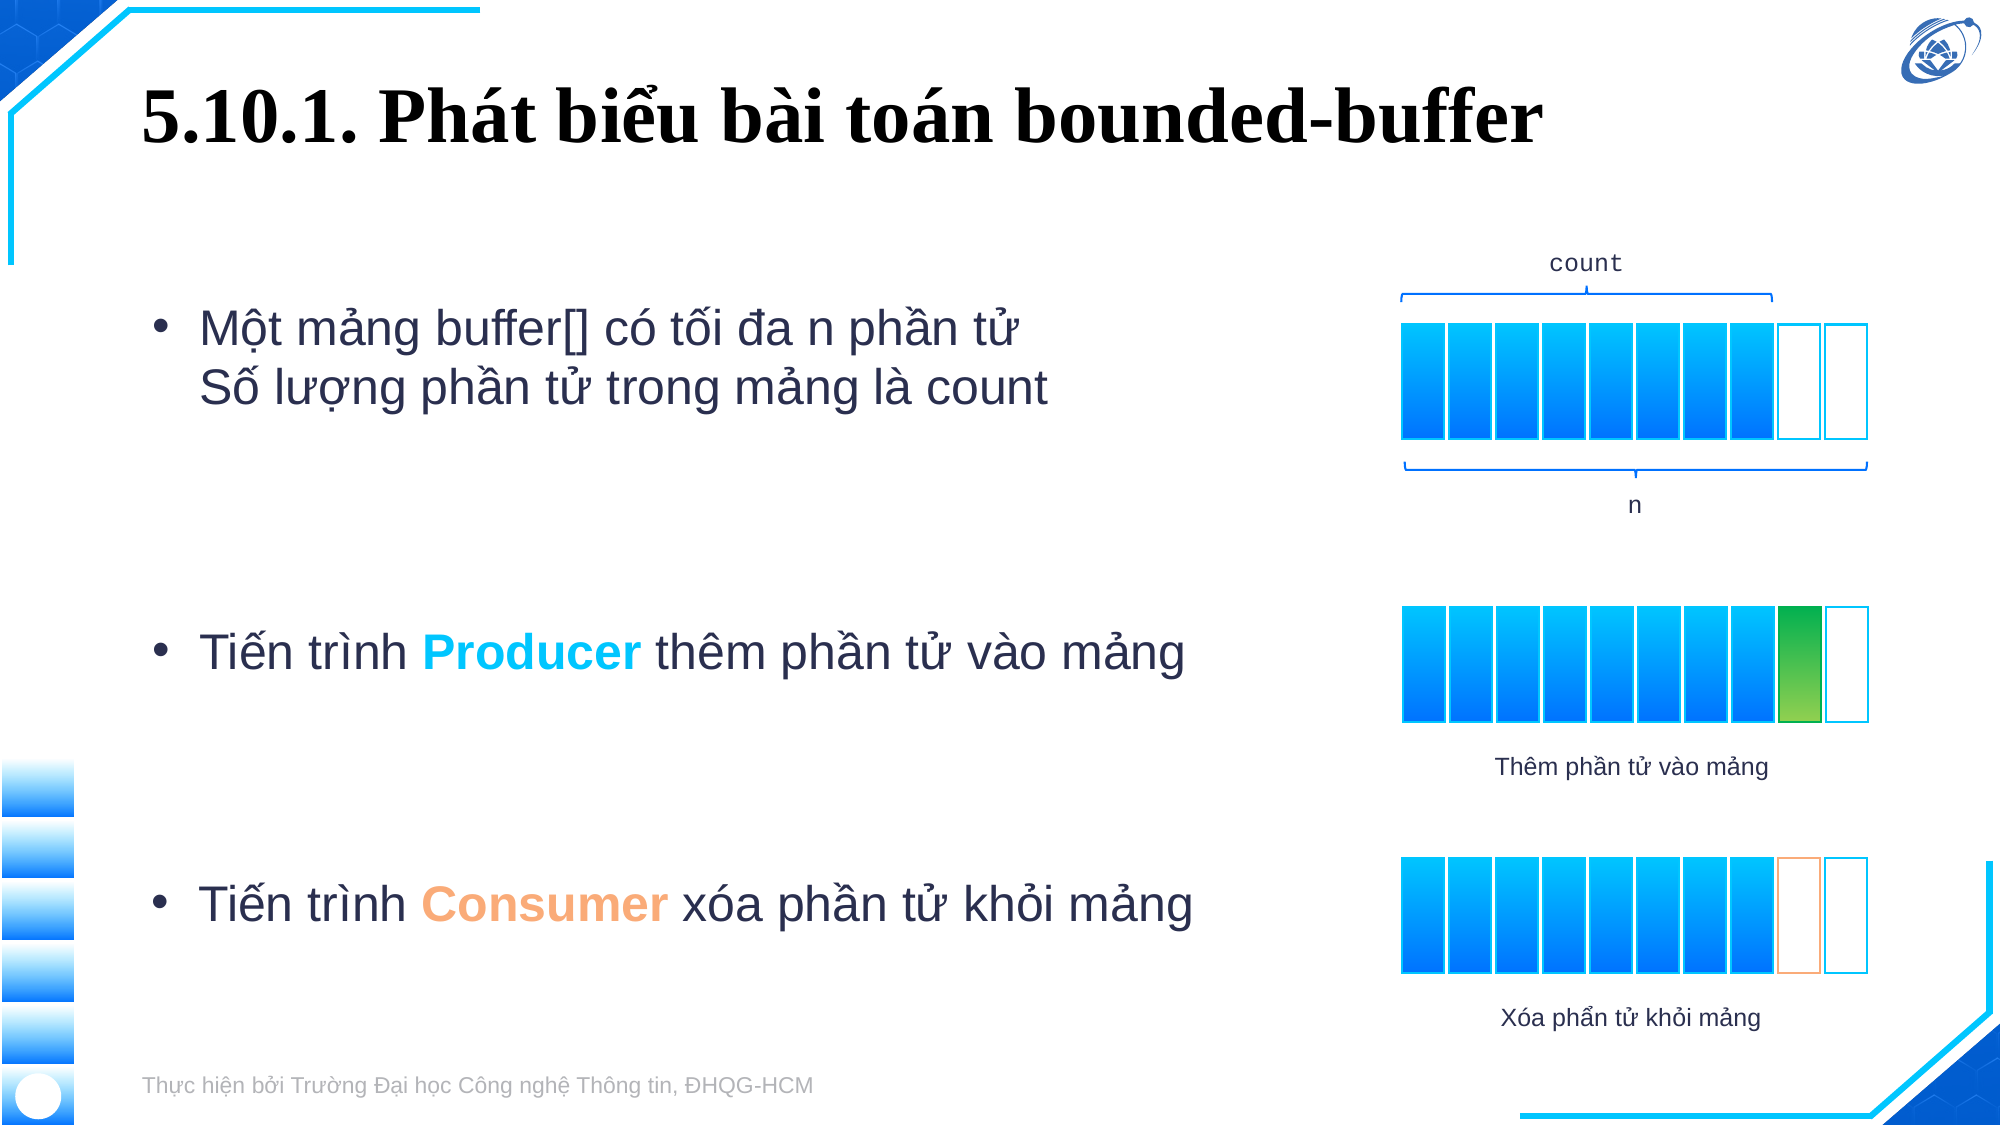

# 5.10.1. Phát biểu bài toán bounded-buffer

count

Một mảng buffer[] có tối đa n phần tử
Số lượng phần tử trong mảng là count

n

Tiến trình Producer thêm phần tử vào mảng
Thêm phần tử vào mảng

Tiến trình Consumer xóa phần tử khỏi mảng
Xóa phẩn tử khỏi mảng
Thực hiện bởi Trường Đại học Công nghệ Thông tin, ĐHQG-HCM
45